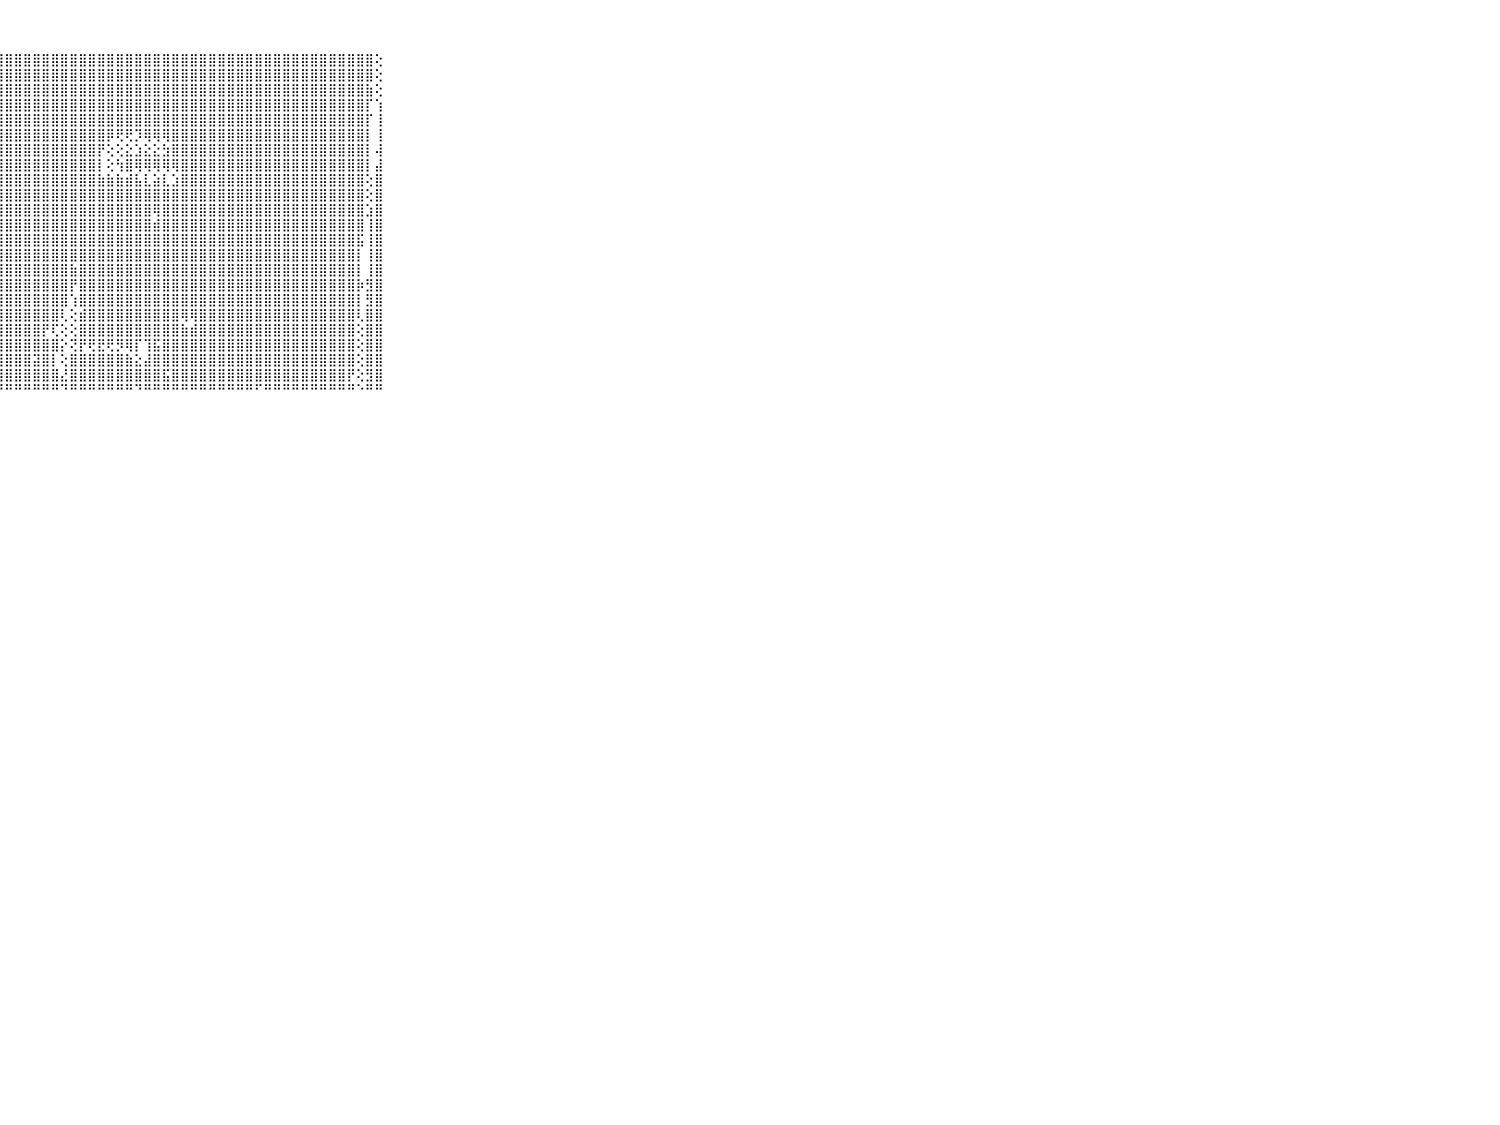

⠀⠀⠀⠀⠀⠀⠀⠀⠀⠀⠀⣿⣿⣿⣿⣿⣿⣿⣿⣿⣿⣿⣿⣿⣿⣿⣿⣿⣿⣿⣿⣿⣿⣿⣿⣿⣿⣿⣿⣿⣿⣿⣿⣿⣿⣿⣿⣿⣿⣿⣿⣿⣿⣿⣿⣿⣿⣿⣿⣿⣿⣿⣿⣿⣿⣿⣿⣿⢕⠀⠀⠀⠀⠀⠀⠀⠀⠀⠀⠀⠀
⠀⠀⠀⠀⠀⠀⠀⠀⠀⠀⠀⣿⣿⣿⣿⣿⣿⣿⣿⣿⣿⣿⣿⣿⣿⣿⣿⣿⣿⣿⣿⣿⣿⣿⣿⣿⣿⣿⣿⣿⣿⣿⣿⣿⣿⣿⣿⣿⣿⣿⣿⣿⣿⣿⣿⣿⣿⣿⣿⣿⣿⣿⣿⣿⣿⣿⣿⣿⢕⠀⠀⠀⠀⠀⠀⠀⠀⠀⠀⠀⠀
⠀⠀⠀⠀⠀⠀⠀⠀⠀⠀⠀⣿⣿⣿⣿⣿⣿⣿⣿⣿⣿⣿⣿⣿⣿⣿⣿⣿⣿⣿⣿⣿⣿⣿⣿⣿⣿⣿⣿⣿⣿⣿⣿⣿⣿⣿⣿⣿⣿⣿⣿⣿⣿⣿⣿⣿⣿⣿⣿⣿⣿⣿⣿⣿⣿⣿⣿⣷⢕⠀⠀⠀⠀⠀⠀⠀⠀⠀⠀⠀⠀
⠀⠀⠀⠀⠀⠀⠀⠀⠀⠀⠀⣿⣿⣿⣿⣿⣿⣿⣿⣿⣿⣿⣿⣿⣿⣿⣿⣿⣿⣿⣿⣿⣿⣿⣿⣿⣿⣿⣿⣿⣿⣿⣿⣿⣿⣿⣿⣿⣿⣿⣿⣿⣿⣿⣿⣿⣿⣿⣿⣿⣿⣿⣿⣿⣿⣿⣿⡏⢱⠀⠀⠀⠀⠀⠀⠀⠀⠀⠀⠀⠀
⠀⠀⠀⠀⠀⠀⠀⠀⠀⠀⠀⣿⣿⣿⣿⣿⣿⣿⣿⣿⣿⣿⣿⣿⣿⣿⣿⣿⣿⣿⣿⣿⣿⣿⣿⣿⣿⣿⣿⣿⣿⣿⣿⣿⣿⣿⣿⣿⣿⣿⣿⣿⣿⣿⣿⣿⣿⣿⣿⣿⣿⣿⣿⣿⣿⣿⣿⡏⢸⠀⠀⠀⠀⠀⠀⠀⠀⠀⠀⠀⠀
⠀⠀⠀⠀⠀⠀⠀⠀⠀⠀⠀⣿⣿⣿⣿⣿⣿⣿⣿⣿⣿⣿⣿⣿⣿⣿⣿⣿⣿⣿⣿⣿⣿⣿⣿⣿⣿⣿⣿⡿⢟⢟⡹⢿⢿⢿⣿⣿⣿⣿⣿⣿⣿⣿⣿⣿⣿⣿⣿⣿⣿⣿⣿⣿⣿⣿⣿⡇⢸⠀⠀⠀⠀⠀⠀⠀⠀⠀⠀⠀⠀
⠀⠀⠀⠀⠀⠀⠀⠀⠀⠀⠀⣿⣿⣿⣿⣿⣿⣿⣿⣿⣿⣿⣿⣿⣿⣿⣿⣿⣿⣿⣿⣿⣿⣿⣿⣿⣿⣿⡟⢕⢕⣕⣱⣕⣕⣳⣿⣿⣿⣿⣿⣿⣿⣿⣿⣿⣿⣿⣿⣿⣿⣿⣿⣿⣿⣿⣿⡇⢼⠀⠀⠀⠀⠀⠀⠀⠀⠀⠀⠀⠀
⠀⠀⠀⠀⠀⠀⠀⠀⠀⠀⠀⣿⣿⣿⣿⣿⣿⣿⣿⣿⣿⣿⣿⣿⣿⣿⣿⣿⣿⣿⣿⣿⣿⣿⣿⣿⣿⣿⡇⢕⢳⣿⢿⢿⢿⢿⢿⣿⣿⣿⣿⣿⣿⣿⣿⣿⣿⣿⣿⣿⣿⣿⣿⣿⣿⣿⣿⡇⣼⠀⠀⠀⠀⠀⠀⠀⠀⠀⠀⠀⠀
⠀⠀⠀⠀⠀⠀⠀⠀⠀⠀⠀⣿⣿⣿⣿⣿⣿⣿⣿⣿⣿⣿⣿⣿⣿⣿⣿⣿⣿⣿⣿⣿⣿⣿⣿⣿⣿⣿⣷⣷⣷⣾⣧⣇⣵⣇⣱⣿⣿⣿⣿⣿⣿⣿⣿⣿⣿⣿⣿⣿⣿⣿⣿⣿⣿⣿⣿⢕⣿⠀⠀⠀⠀⠀⠀⠀⠀⠀⠀⠀⠀
⠀⠀⠀⠀⠀⠀⠀⠀⠀⠀⠀⣿⣿⣿⣿⣿⣿⣿⣿⣿⣿⣿⣿⣿⣿⣿⣿⣿⣿⣿⣿⣿⣿⣿⣿⣿⣿⣿⣿⣿⣿⣿⣿⣿⣿⣿⣿⣿⣿⣿⣿⣿⣿⣿⣿⣿⣿⣿⣿⣿⣿⣿⣿⣿⣿⣿⣿⢕⣿⠀⠀⠀⠀⠀⠀⠀⠀⠀⠀⠀⠀
⠀⠀⠀⠀⠀⠀⠀⠀⠀⠀⠀⣿⣿⣿⣿⣿⣿⣿⣿⣿⣿⣿⣿⣿⣿⣿⣿⣿⣿⣿⣿⣿⣿⣿⣿⣿⣿⣿⣿⣿⣿⣿⣿⣿⢿⣿⣿⣿⣿⣿⣿⣿⣿⣿⣿⣿⣿⣿⣿⣿⣿⣿⣿⣿⣿⣿⣿⣱⣿⠀⠀⠀⠀⠀⠀⠀⠀⠀⠀⠀⠀
⠀⠀⠀⠀⠀⠀⠀⠀⠀⠀⠀⣿⣿⣿⣿⣿⣿⣿⣿⣿⣿⣿⣿⣿⣿⣿⣿⣿⣿⣿⣿⣿⣿⣿⣿⣿⣿⣿⣿⣿⣿⣿⣿⣿⣾⣿⣿⣿⣿⣿⣿⣿⣿⣿⣿⣿⣿⣿⣿⣿⣿⣿⣿⣿⣿⣿⣿⢸⣿⠀⠀⠀⠀⠀⠀⠀⠀⠀⠀⠀⠀
⠀⠀⠀⠀⠀⠀⠀⠀⠀⠀⠀⣿⣿⣿⣿⣿⣿⣿⣿⣿⣿⣿⣿⣿⣿⣿⣿⣿⣿⣿⣿⣿⣿⣿⣿⣿⣿⣿⣿⣿⣿⣿⣿⣿⣿⣿⣿⣿⣿⣿⣿⣿⣿⣿⣿⣿⣿⣿⣿⣿⣿⣿⣿⣿⣿⣿⣯⢸⣿⠀⠀⠀⠀⠀⠀⠀⠀⠀⠀⠀⠀
⠀⠀⠀⠀⠀⠀⠀⠀⠀⠀⠀⣿⣿⣿⣿⣿⣿⣿⣿⣿⣿⣿⣿⣿⣿⣿⣿⣿⣿⣿⣿⣿⣿⣿⣿⣿⣿⣿⣿⣿⣿⣿⣿⣿⣿⣿⣿⣿⣿⣿⣿⣿⣿⣿⣿⣿⣿⣿⣿⣿⣿⣿⣿⣿⣿⣿⡇⢸⣿⠀⠀⠀⠀⠀⠀⠀⠀⠀⠀⠀⠀
⠀⠀⠀⠀⠀⠀⠀⠀⠀⠀⠀⣿⣿⣿⣿⣿⣿⣿⣿⣿⣿⣿⣿⣿⣿⣿⣿⣿⣿⣿⣿⣿⣿⣿⣿⣷⣿⣿⣿⣿⣿⣿⣿⣿⣿⣿⣿⣿⣿⣿⣿⣿⣿⣿⣿⣿⣿⣿⣿⣿⣿⣿⣿⣿⣿⣿⡇⢸⣿⠀⠀⠀⠀⠀⠀⠀⠀⠀⠀⠀⠀
⠀⠀⠀⠀⠀⠀⠀⠀⠀⠀⠀⣿⣿⣿⣿⣿⣿⣿⣿⣿⣿⣿⣿⣿⣿⣿⣿⣿⣿⣿⣿⣿⣿⣿⣿⡟⣿⣿⣿⣿⣿⣿⣿⣿⣿⣿⣿⣿⣿⣿⣿⣿⣿⣿⣿⣿⣿⣿⣿⣿⣿⣿⣿⣿⣿⣿⡷⣻⣿⠀⠀⠀⠀⠀⠀⠀⠀⠀⠀⠀⠀
⠀⠀⠀⠀⠀⠀⠀⠀⠀⠀⠀⣿⣿⣿⣿⣿⣿⣿⣿⣿⣿⣿⣿⣿⣿⣿⣿⣿⣿⣿⣿⣿⣿⣿⣿⢱⣿⣿⣿⣿⣿⣿⣿⣿⣿⣿⣿⣿⣿⣿⣿⣿⣿⣿⣿⣿⣿⣿⣿⣿⣿⣿⣿⣿⣿⣿⡇⣻⣿⠀⠀⠀⠀⠀⠀⠀⠀⠀⠀⠀⠀
⠀⠀⠀⠀⠀⠀⠀⠀⠀⠀⠀⣿⣿⣿⣿⣿⣿⣿⣿⣿⣿⣿⣿⣿⣿⣿⣿⣿⣿⣿⣿⣿⣿⣿⢇⢕⣾⣿⣿⣿⣿⣿⣿⣿⣿⣿⣿⢿⢿⣿⣿⣿⣿⣿⣿⣿⣿⣿⣿⣿⣿⣿⣿⣿⣿⣿⢇⣿⣿⠀⠀⠀⠀⠀⠀⠀⠀⠀⠀⠀⠀
⠀⠀⠀⠀⠀⠀⠀⠀⠀⠀⠀⣿⣿⣿⣿⣿⣿⣿⣿⣿⣿⣿⣿⣿⣿⣿⣿⣿⣿⣿⣿⣿⡟⢏⢕⢕⣿⣿⣿⣿⣿⣿⣿⣿⣿⣿⣿⣷⣾⣿⣿⣿⣿⣿⣿⣿⣿⣿⣿⣿⣿⣿⣿⣿⣿⣿⢕⣿⣿⠀⠀⠀⠀⠀⠀⠀⠀⠀⠀⠀⠀
⠀⠀⠀⠀⠀⠀⠀⠀⠀⠀⠀⣿⣿⣿⣿⣿⣿⣿⣿⣿⣿⣿⣿⣿⣿⣿⣿⣿⣿⣿⣿⣿⣿⣿⡕⢝⡟⢟⣟⢟⡻⢿⡏⢹⣯⣿⣿⣿⣿⣿⣿⣿⣿⣿⣿⣿⣿⣿⣿⣿⣿⣿⣿⣿⣿⣿⢕⣿⣿⠀⠀⠀⠀⠀⠀⠀⠀⠀⠀⠀⠀
⠀⠀⠀⠀⠀⠀⠀⠀⠀⠀⠀⣿⣿⣿⣿⣿⣿⣿⣿⣿⣿⣿⣿⣿⣿⣿⣿⣿⣿⣿⣿⣽⣿⡇⢕⣿⣿⣿⣿⣿⣿⣷⣕⣼⣿⣿⣿⣿⣿⣿⣿⣿⣿⣿⣿⣿⣿⣿⣿⣿⣿⣿⣿⣿⣿⣿⢕⣿⣿⠀⠀⠀⠀⠀⠀⠀⠀⠀⠀⠀⠀
⠀⠀⠀⠀⠀⠀⠀⠀⠀⠀⠀⣿⣿⣿⣿⣿⣿⣿⣿⣿⣿⣿⣿⣿⣿⣿⣿⣿⣿⣿⣿⣿⣿⣿⣜⣿⣿⣿⣿⣿⣿⣿⣿⣿⣿⣯⣿⣿⣿⣿⣿⣿⣿⣿⣿⣿⣿⣿⣿⣿⣿⣿⣿⣿⣿⡟⢕⣻⣿⠀⠀⠀⠀⠀⠀⠀⠀⠀⠀⠀⠀
⠀⠀⠀⠀⠀⠀⠀⠀⠀⠀⠀⠛⠛⠛⠛⠛⠛⠛⠛⠛⠛⠛⠛⠛⠛⠛⠛⠛⠛⠛⠛⠛⠛⠛⠙⠛⠛⠛⠛⠛⠛⠛⠙⠛⠛⠛⠛⠛⠛⠛⠛⠛⠛⠛⠛⠋⠛⠛⠛⠛⠛⠛⠛⠛⠛⠛⠑⠛⠛⠀⠀⠀⠀⠀⠀⠀⠀⠀⠀⠀⠀